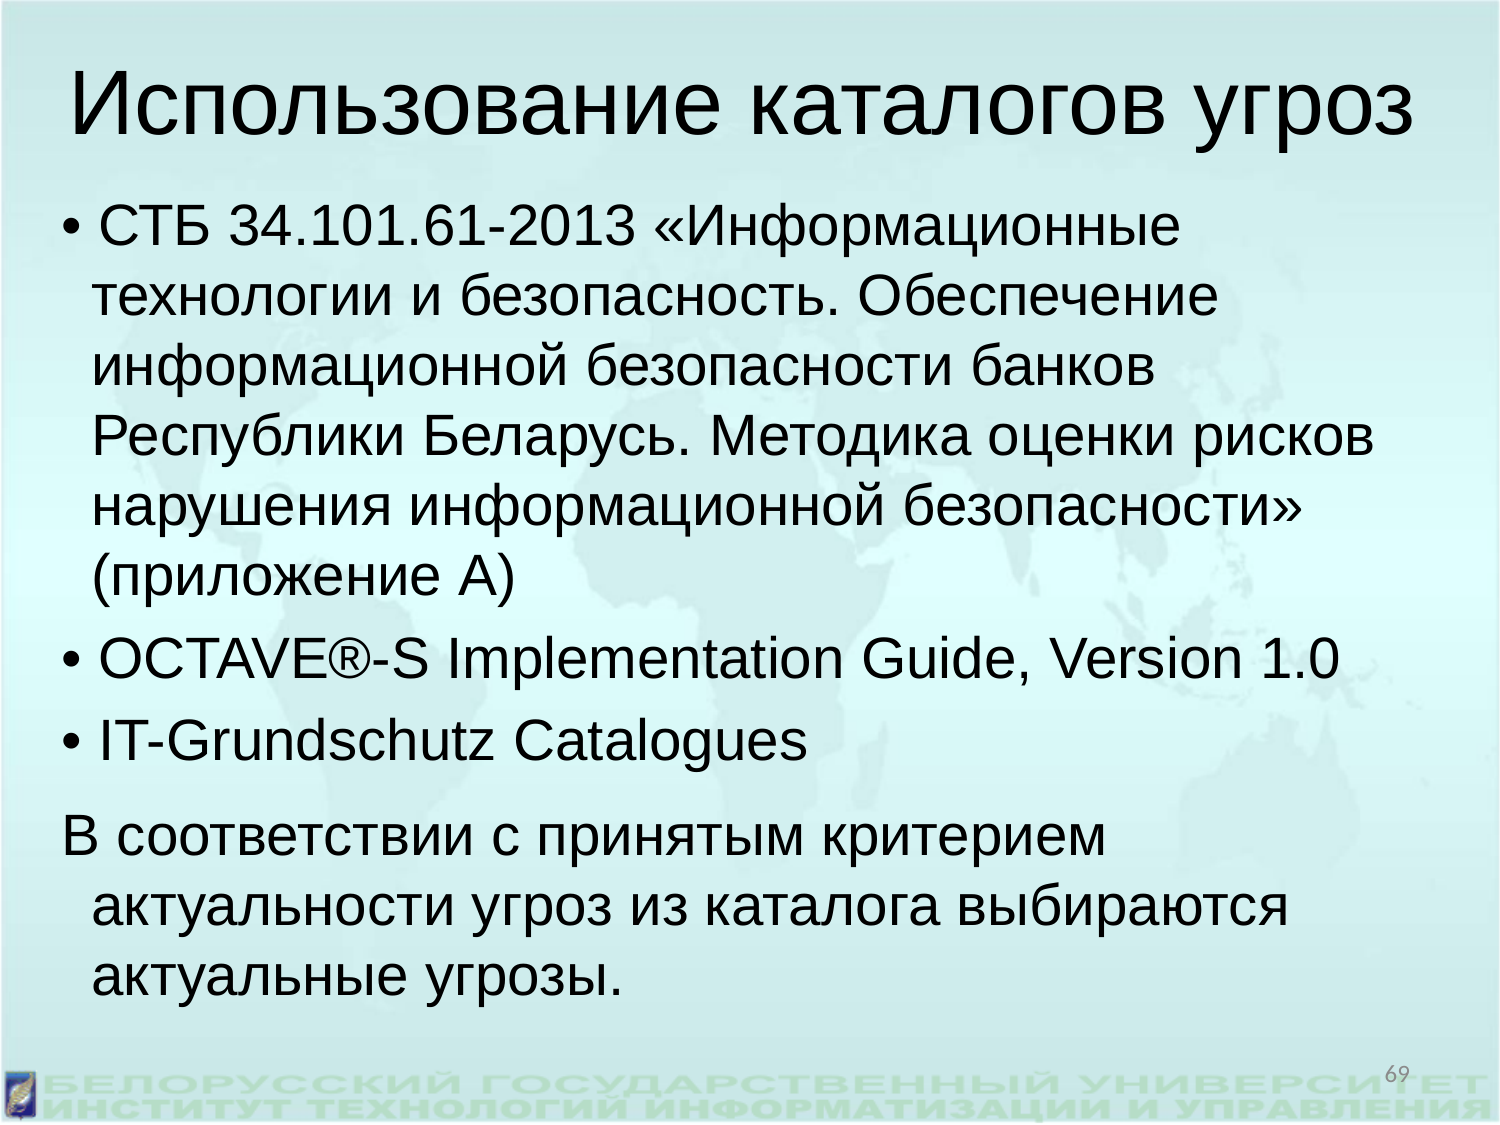

Использование каталогов угроз

• СТБ 34.101.61-2013 «Информационные технологии и безопасность. Обеспечение информационной безопасности банков Республики Беларусь. Методика оценки рисков нарушения информационной безопасности» (приложение А)
• OCTAVE®-S Implementation Guide, Version 1.0
• IT-Grundschutz Catalogues
В соответствии с принятым критерием актуальности угроз из каталога выбираются актуальные угрозы.
69